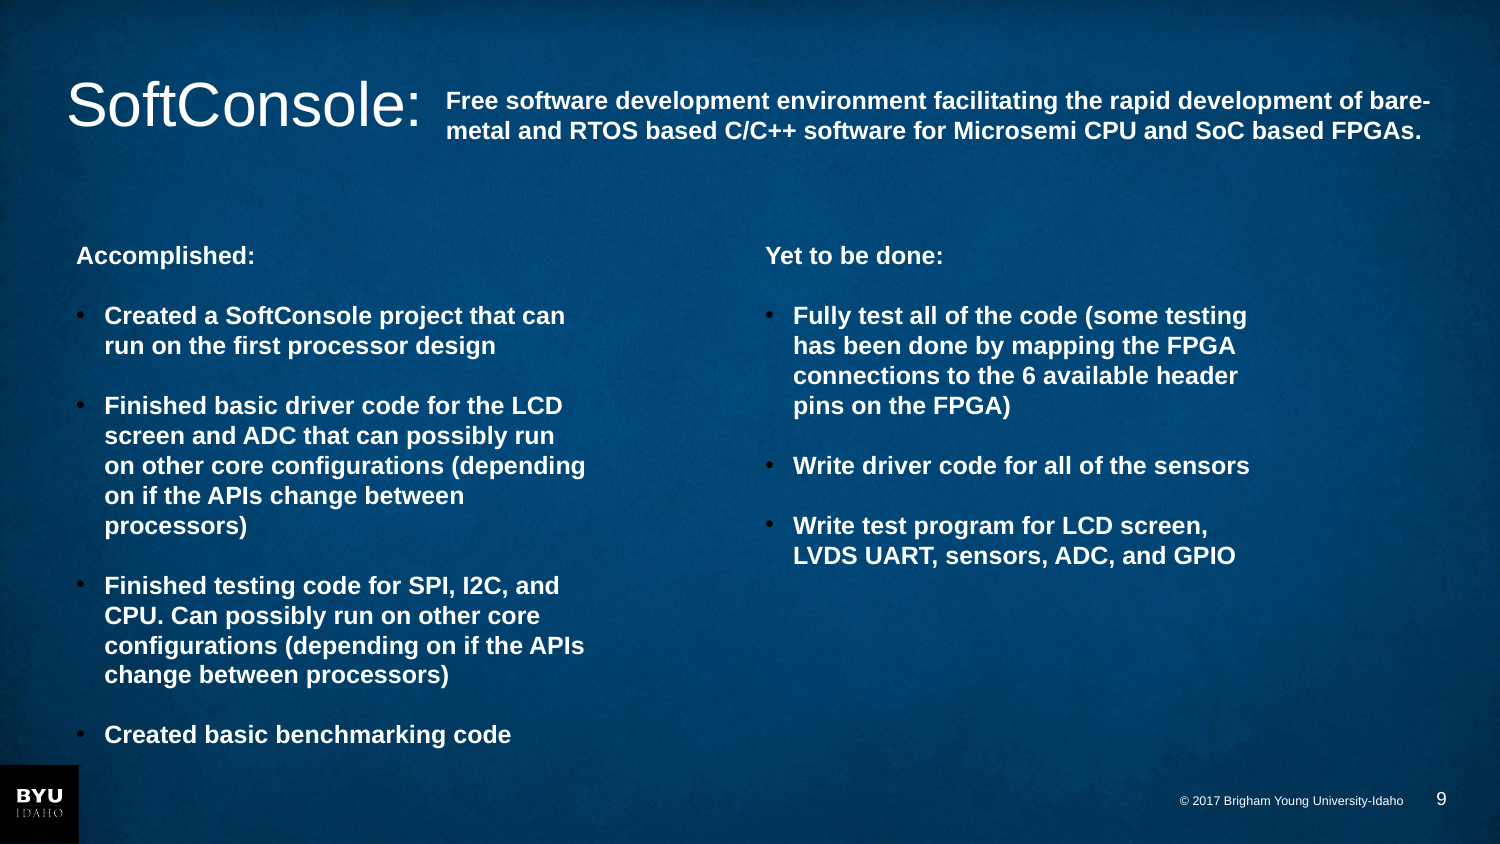

# SoftConsole:
Free software development environment facilitating the rapid development of bare-metal and RTOS based C/C++ software for Microsemi CPU and SoC based FPGAs.

Accomplished:

Created a SoftConsole project that can run on the first processor design

Finished basic driver code for the LCD screen and ADC that can possibly run on other core configurations (depending on if the APIs change between processors)

Finished testing code for SPI, I2C, and CPU. Can possibly run on other core configurations (depending on if the APIs change between processors)

Created basic benchmarking code
Yet to be done:

Fully test all of the code (some testing has been done by mapping the FPGA connections to the 6 available header pins on the FPGA)

Write driver code for all of the sensors

Write test program for LCD screen, LVDS UART, sensors, ADC, and GPIO